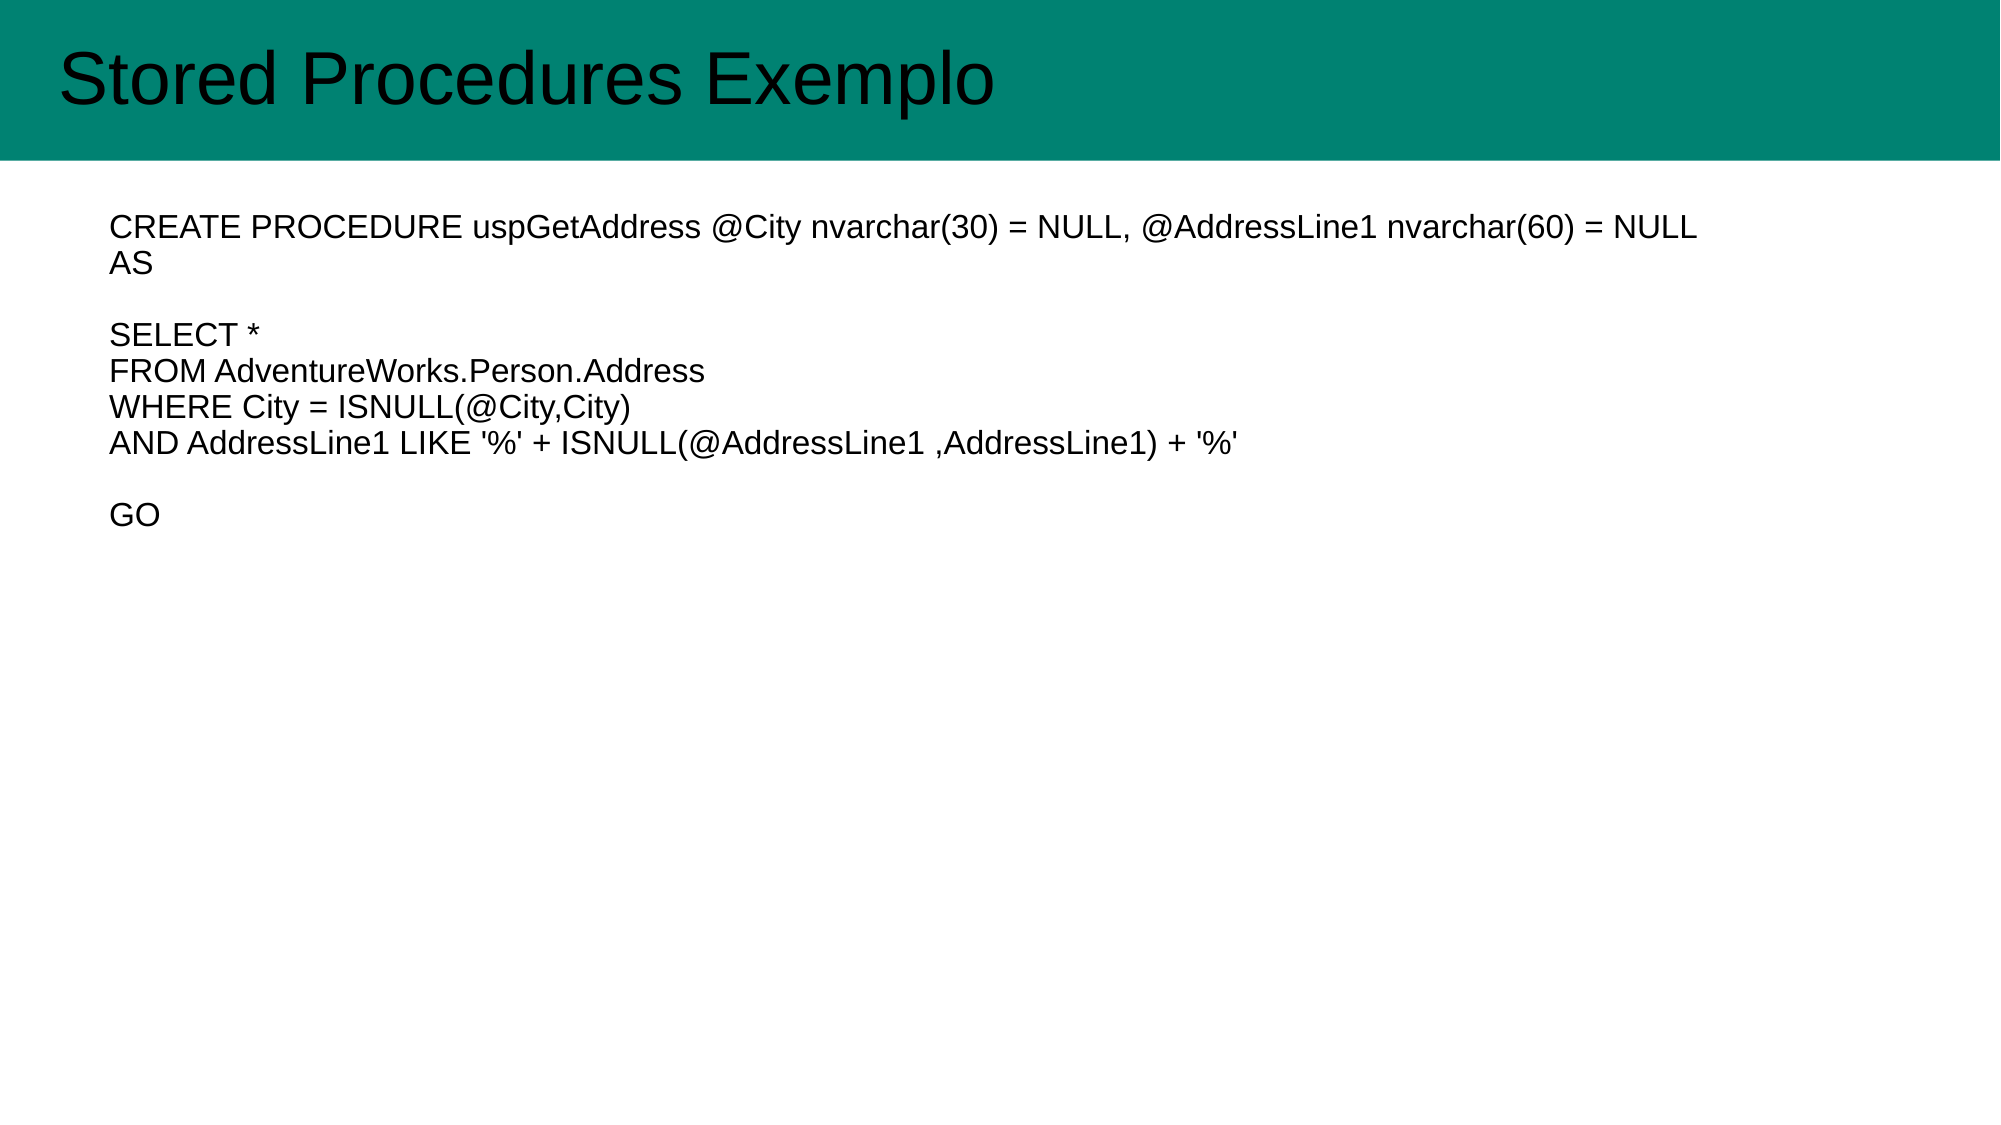

Stored Procedures Exemplo
#
CREATE PROCEDURE uspGetAddress @City nvarchar(30) = NULL, @AddressLine1 nvarchar(60) = NULL
AS

SELECT *
FROM AdventureWorks.Person.Address
WHERE City = ISNULL(@City,City)
AND AddressLine1 LIKE '%' + ISNULL(@AddressLine1 ,AddressLine1) + '%'

GO